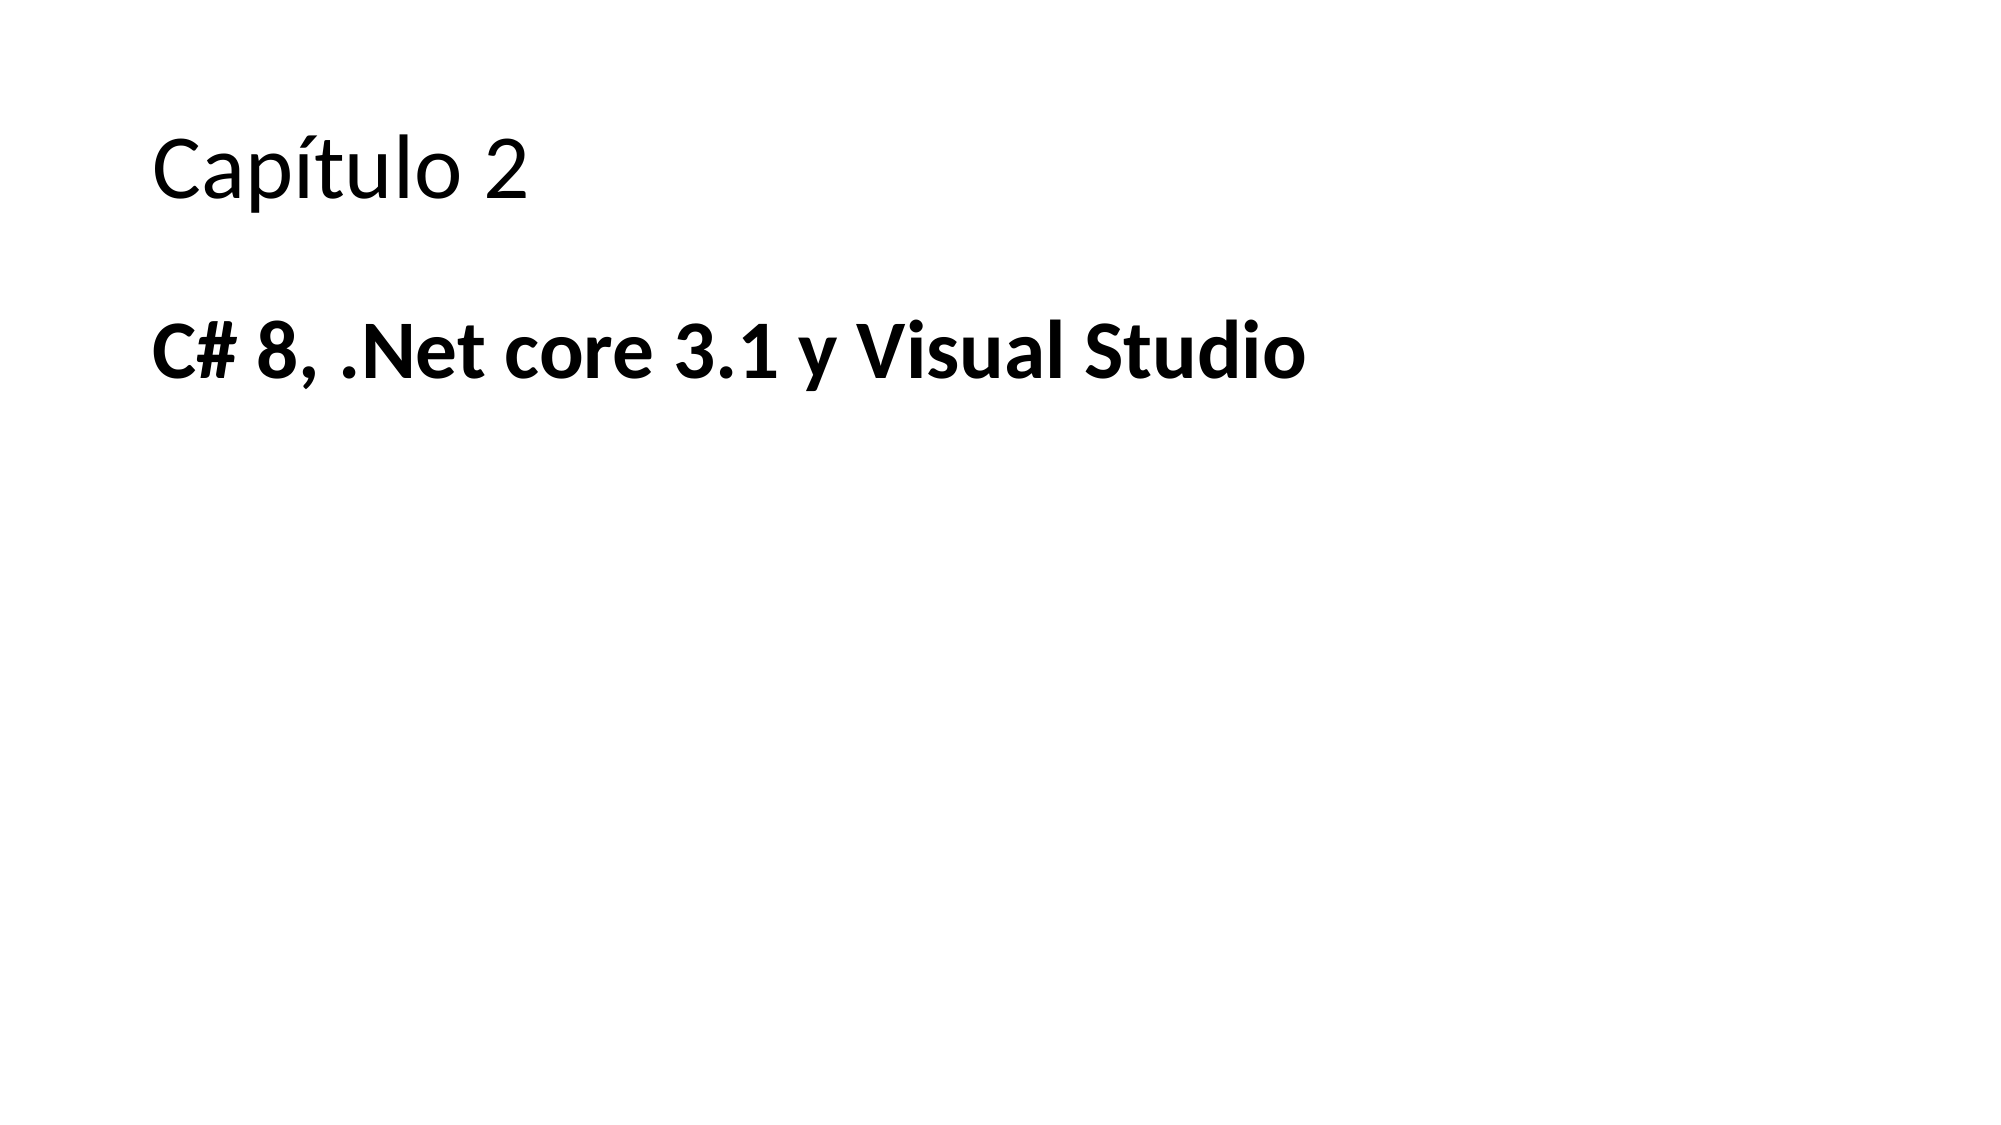

# Capítulo 2
C# 8, .Net core 3.1 y Visual Studio